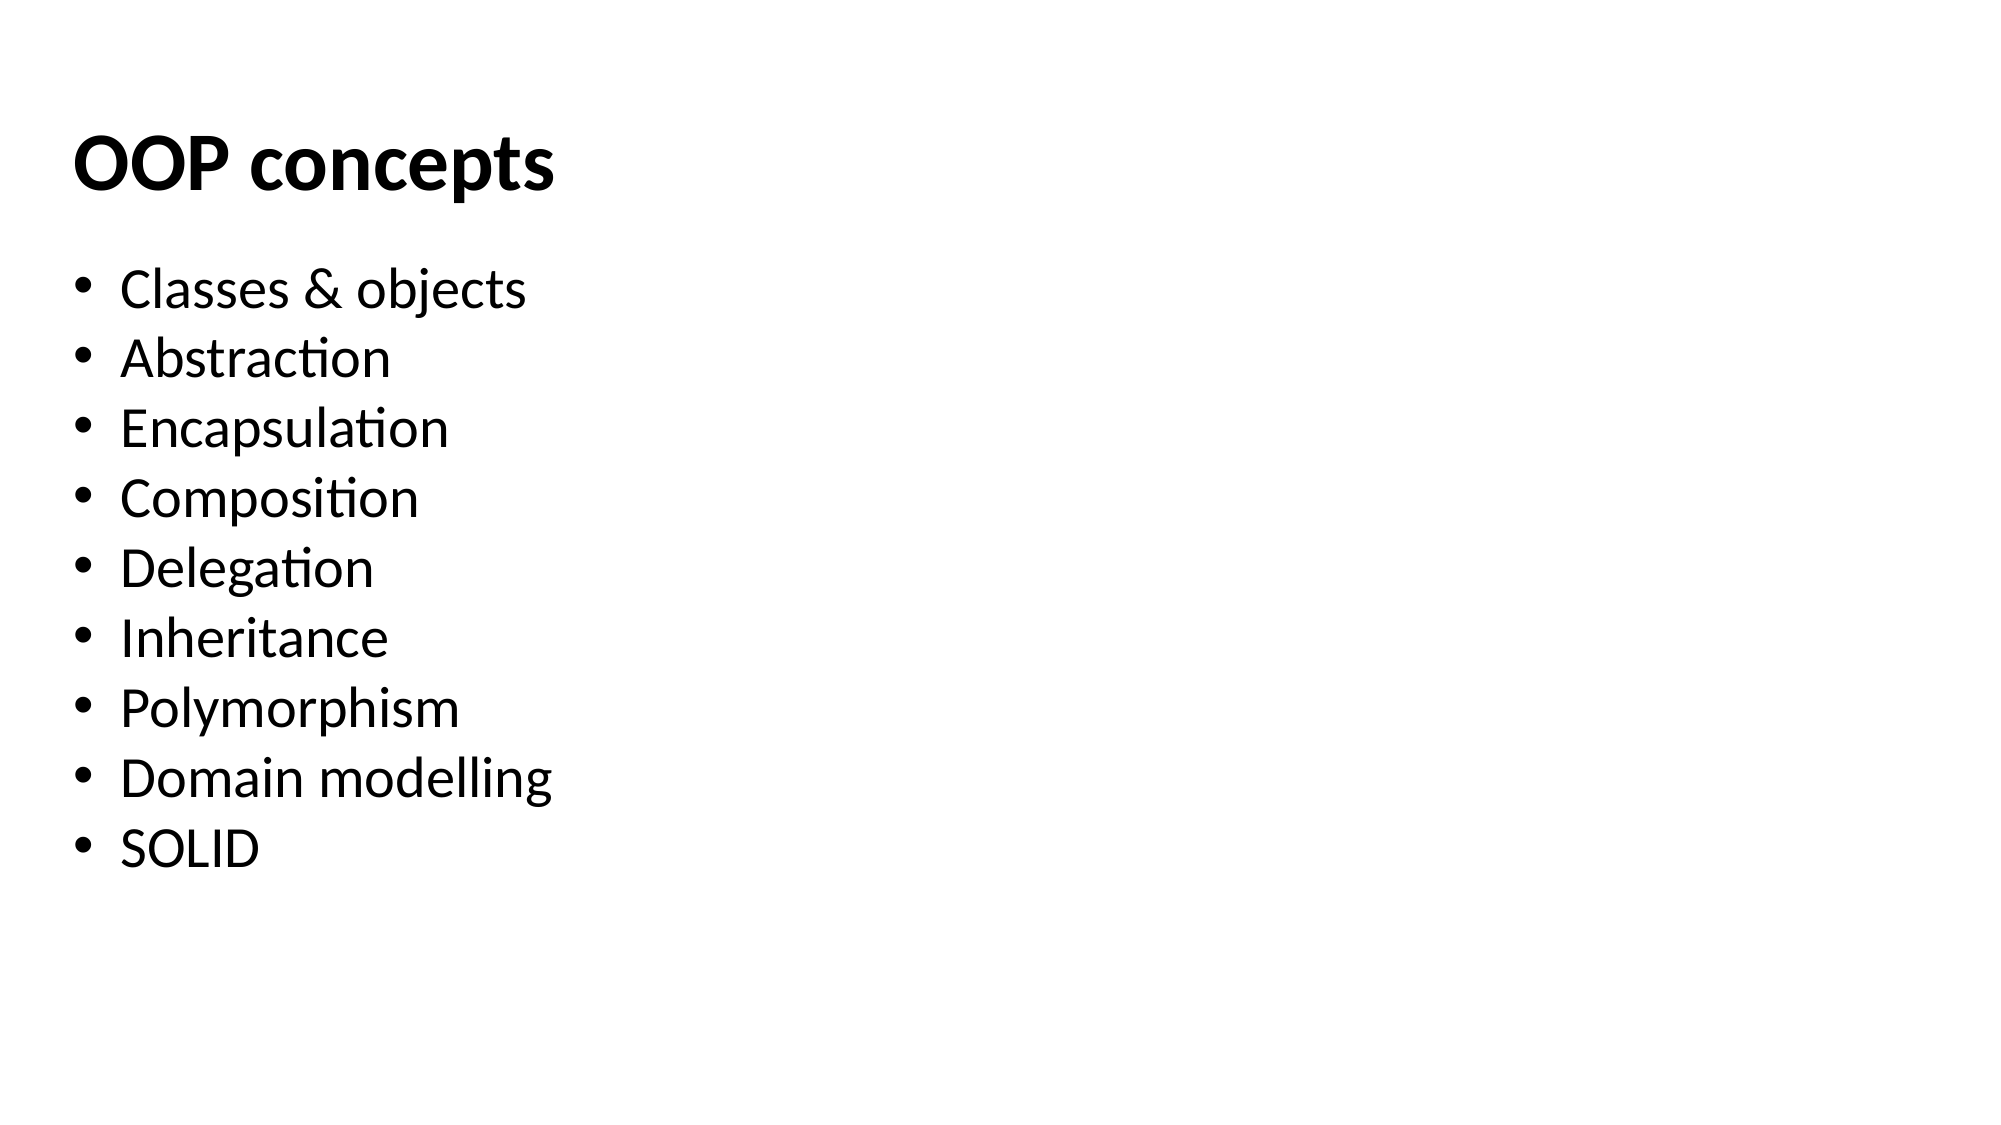

OOP concepts
Classes & objects
Abstraction
Encapsulation
Composition
Delegation
Inheritance
Polymorphism
Domain modelling
SOLID